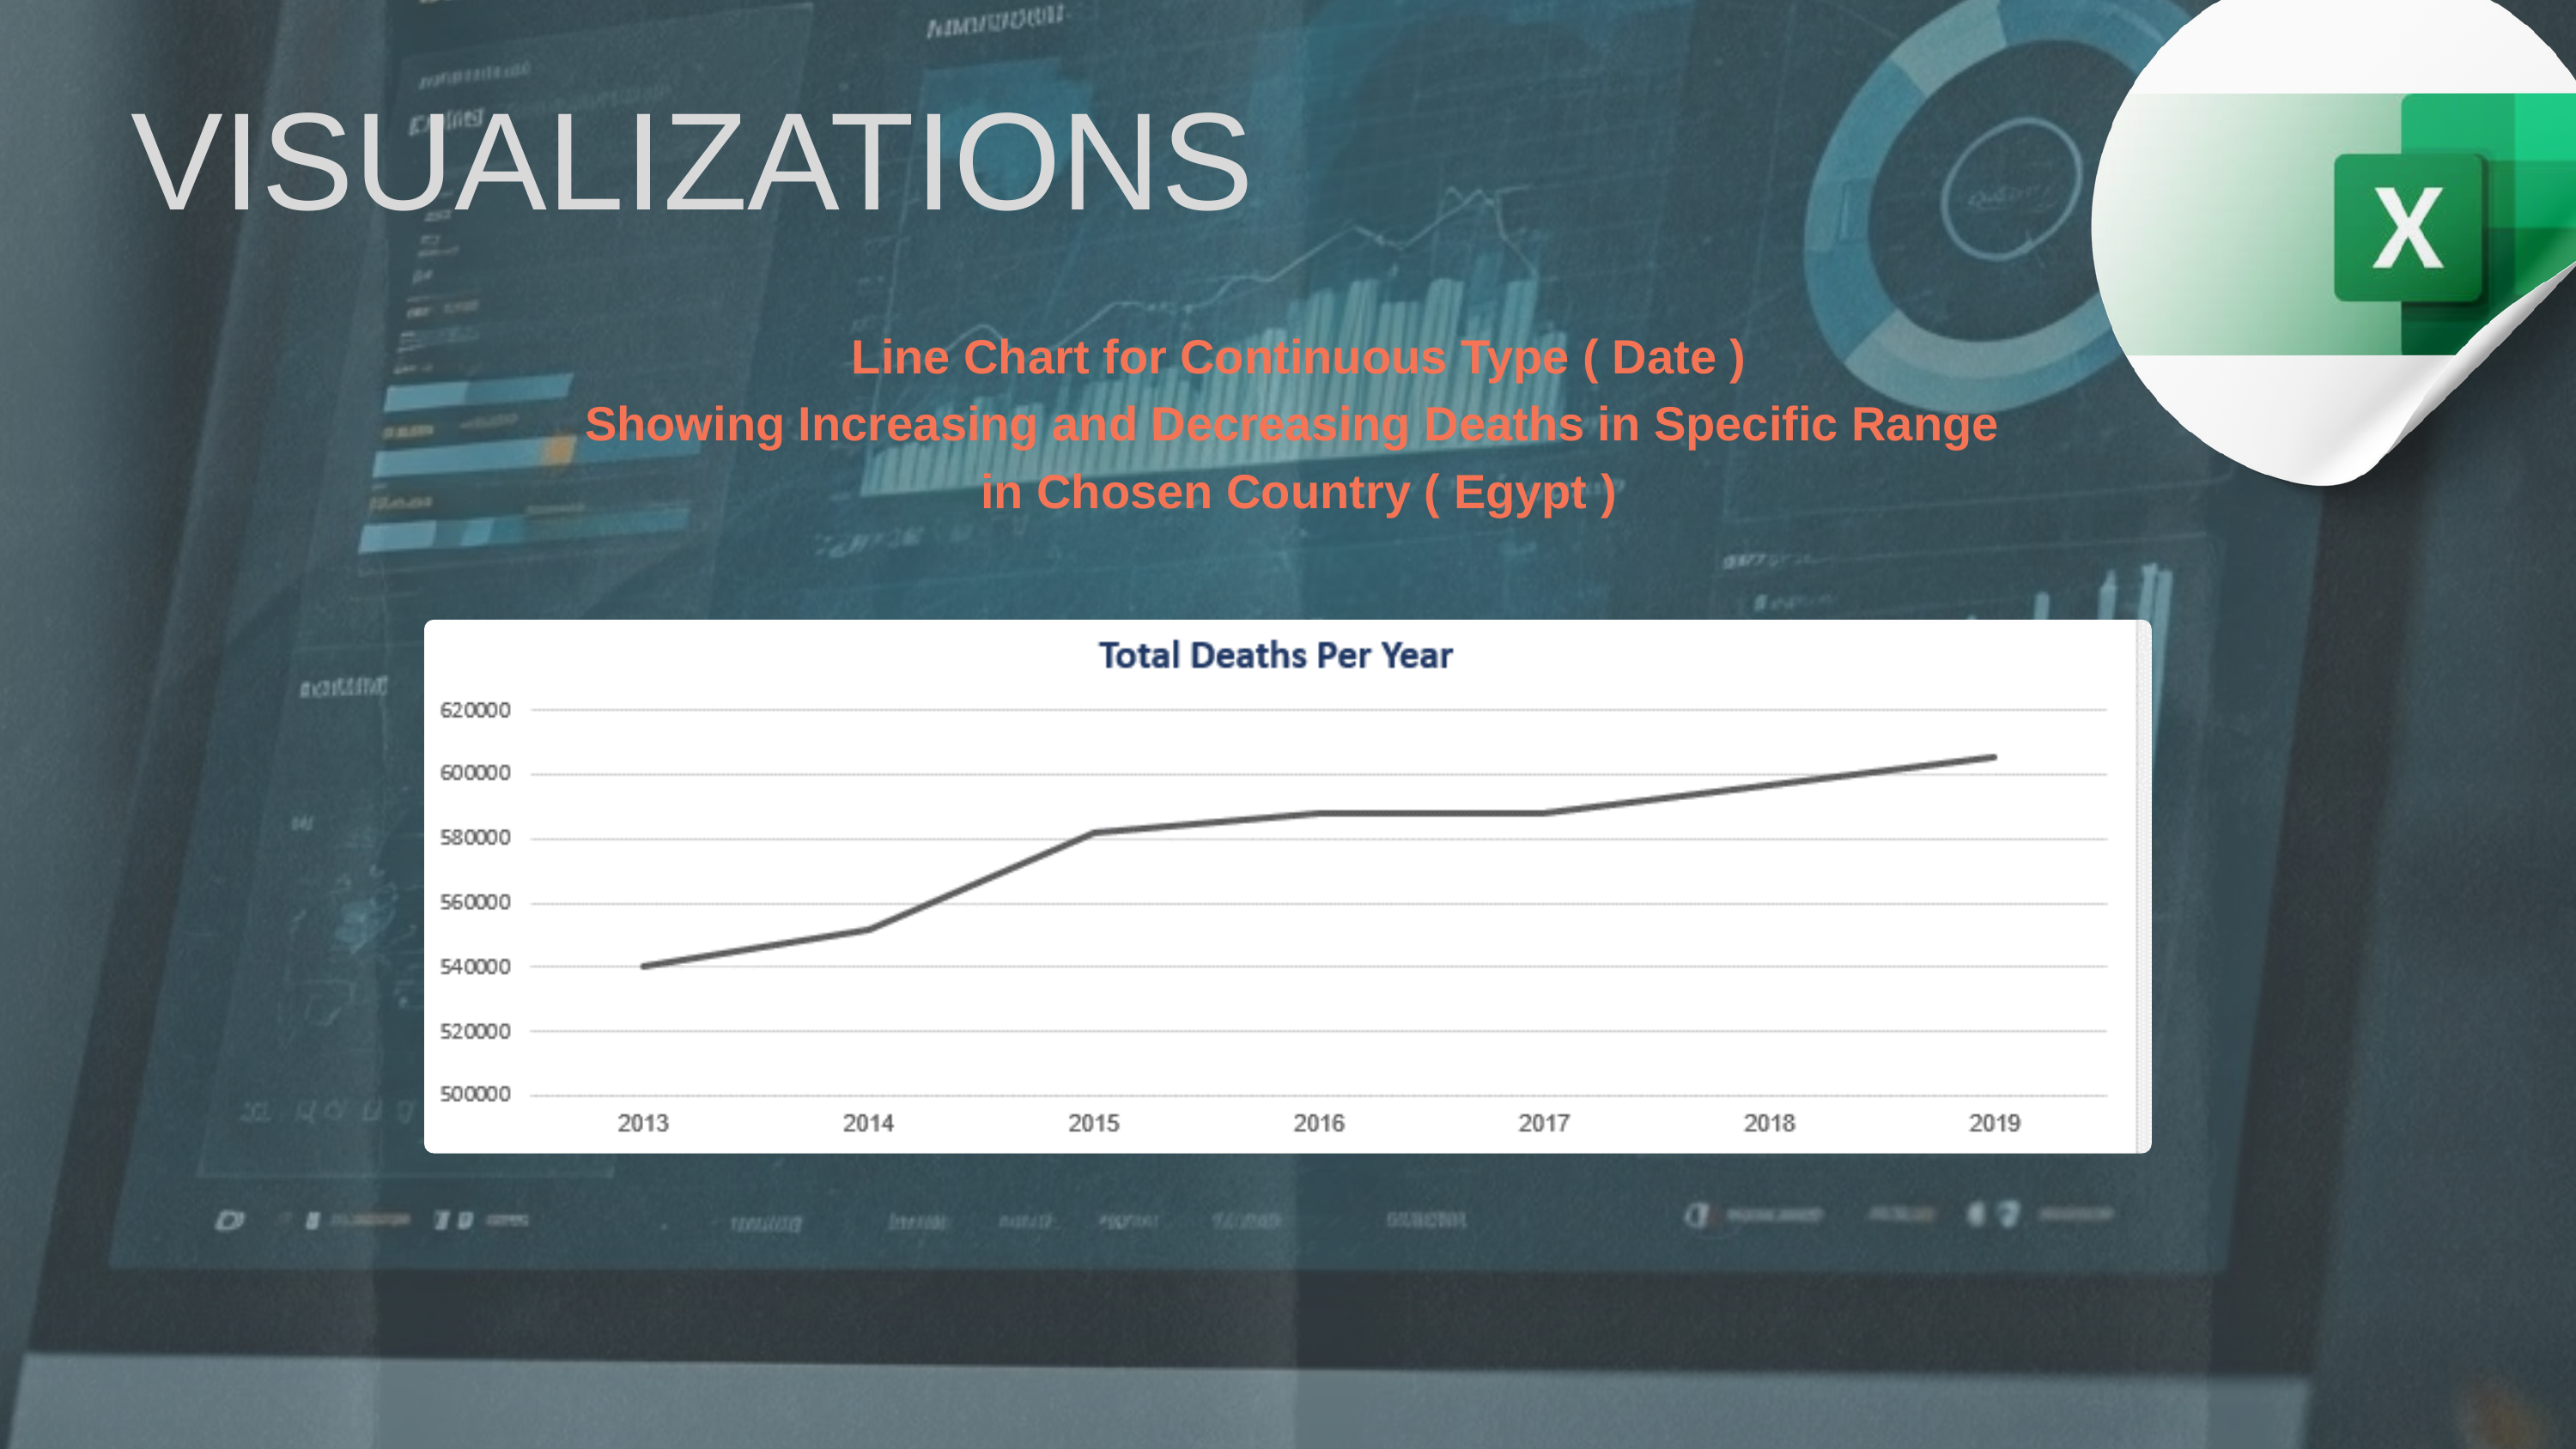

VISUALIZATIONS
Line Chart for Continuous Type ( Date )
Showing Increasing and Decreasing Deaths in Specific Range
in Chosen Country ( Egypt )